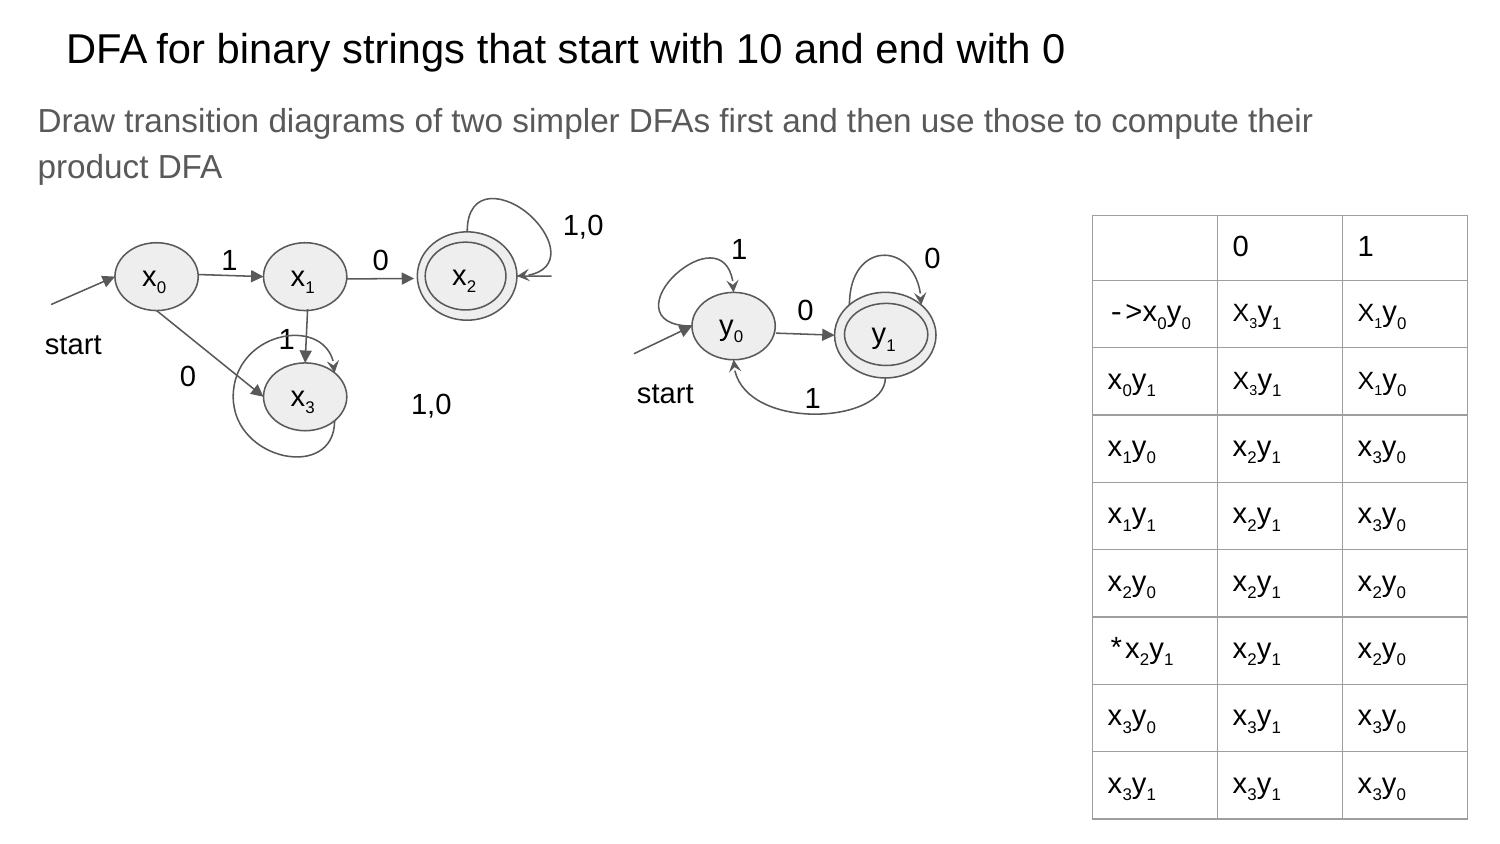

# DFA for binary strings that start with 10 and end with 0
Draw transition diagrams of two simpler DFAs first and then use those to compute their product DFA
1,0
1
|  | 0 | 1 |
| --- | --- | --- |
| ->x0y0 | X3y1 | X1y0 |
| x0y1 | X3y1 | X1y0 |
| x1y0 | x2y1 | x3y0 |
| x1y1 | x2y1 | x3y0 |
| x2y0 | x2y1 | x2y0 |
| \*x2y1 | x2y1 | x2y0 |
| x3y0 | x3y1 | x3y0 |
| x3y1 | x3y1 | x3y0 |
0
1
0
C
x2
x0
x1
0
y0

y1
1
start
0
start
x3
1
1,0